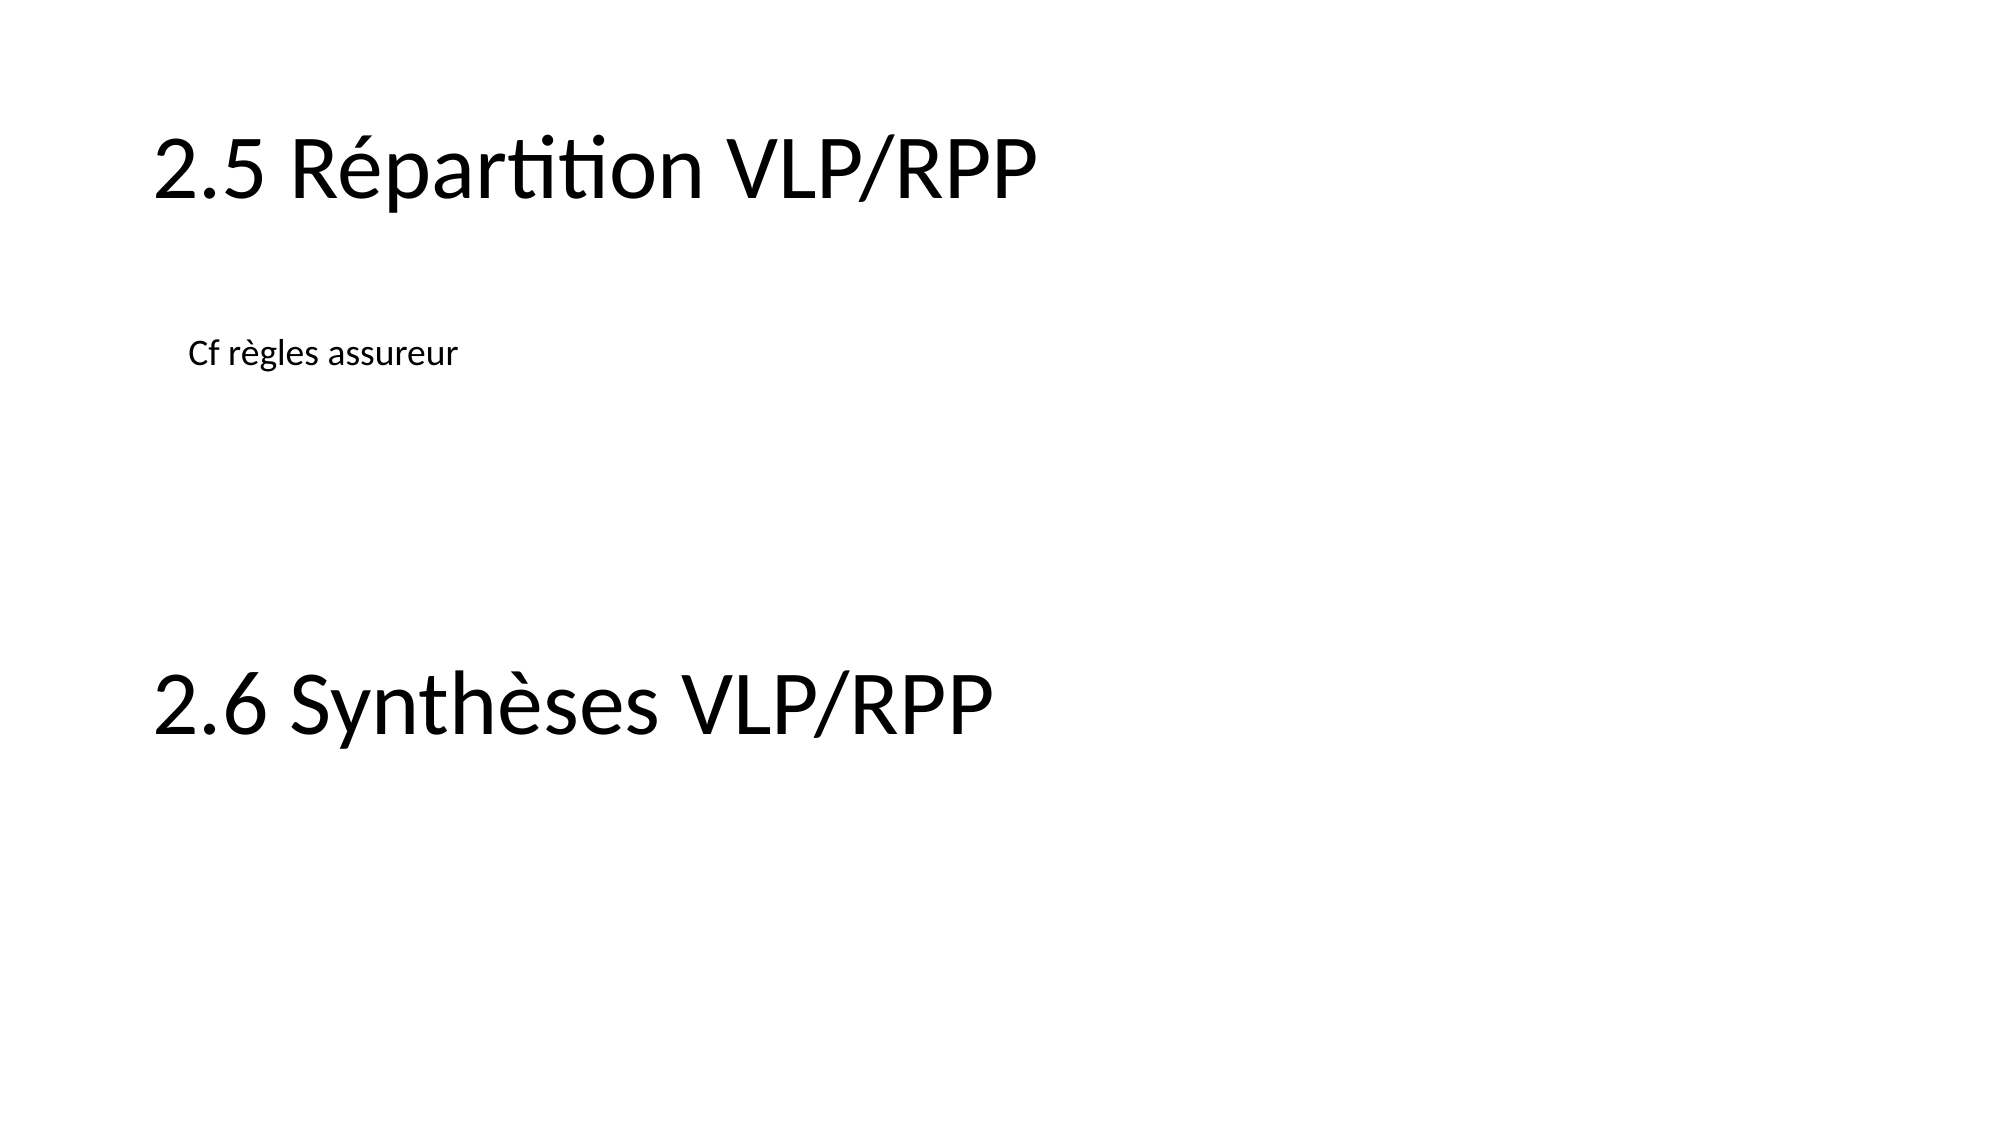

# 2.5 Répartition VLP/RPP
Cf règles assureur
2.6 Synthèses VLP/RPP